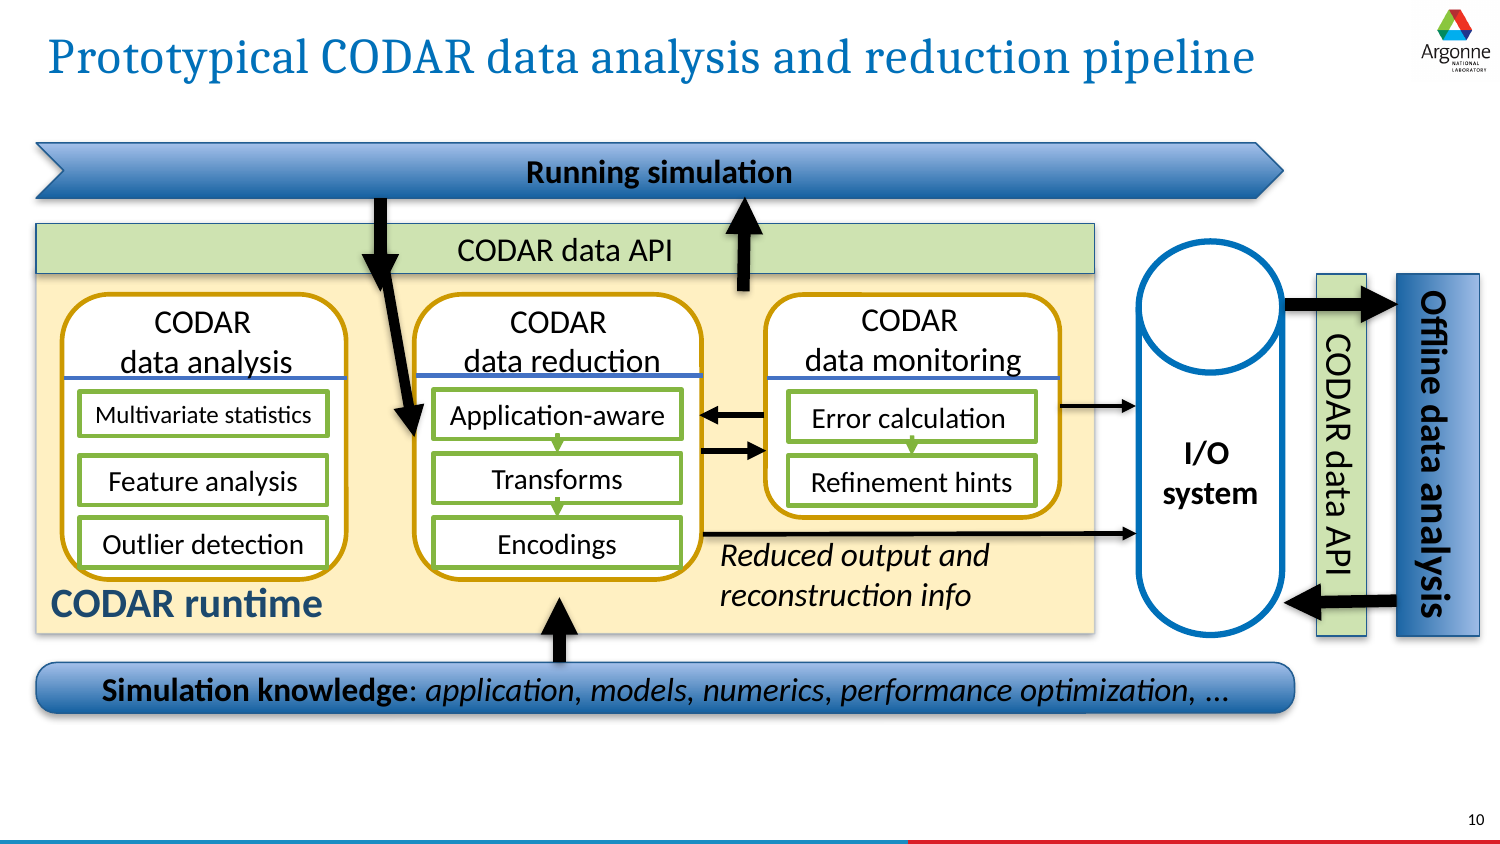

# Prototypical CODAR data analysis and reduction pipeline
Running simulation
CODAR data API
I/O
system
CODAR runtime

Multivariate statistics
Feature analysis
Outlier detection

Application-aware
Transforms
Encodings

Error calculation
Refinement hints
Offline data analysis
CODAR data API
Reduced output and reconstruction info
Simulation knowledge: application, models, numerics, performance optimization, …
CODAR
data monitoring
CODAR
data reduction
CODAR
data analysis